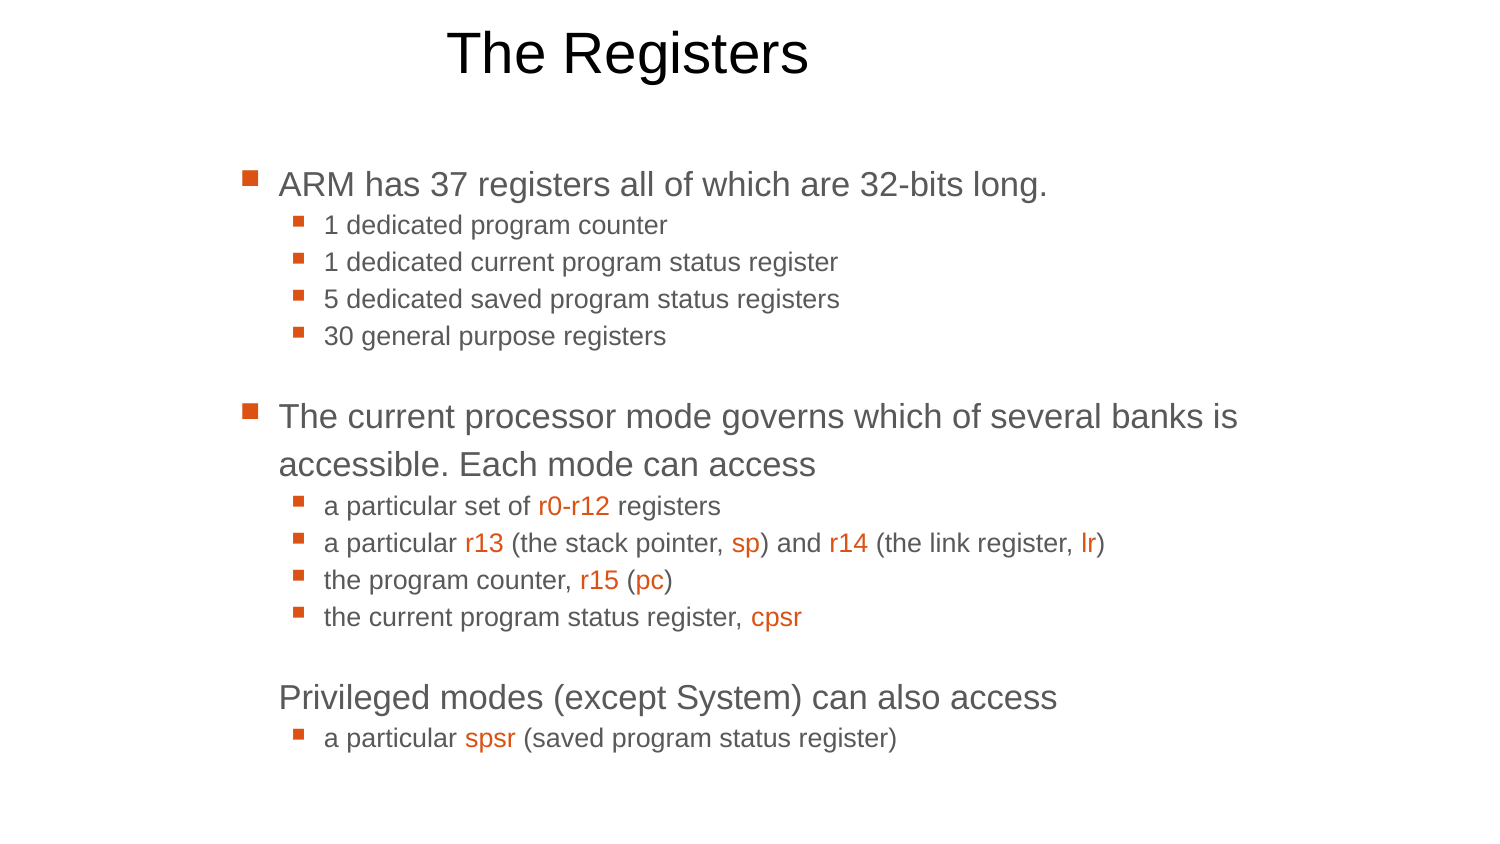

The Registers
ARM has 37 registers all of which are 32-bits long.
1 dedicated program counter
1 dedicated current program status register
5 dedicated saved program status registers
30 general purpose registers

The current processor mode governs which of several banks is accessible. Each mode can access
a particular set of r0-r12 registers
a particular r13 (the stack pointer, sp) and r14 (the link register, lr)
the program counter, r15 (pc)
the current program status register, cpsr

	Privileged modes (except System) can also access
a particular spsr (saved program status register)